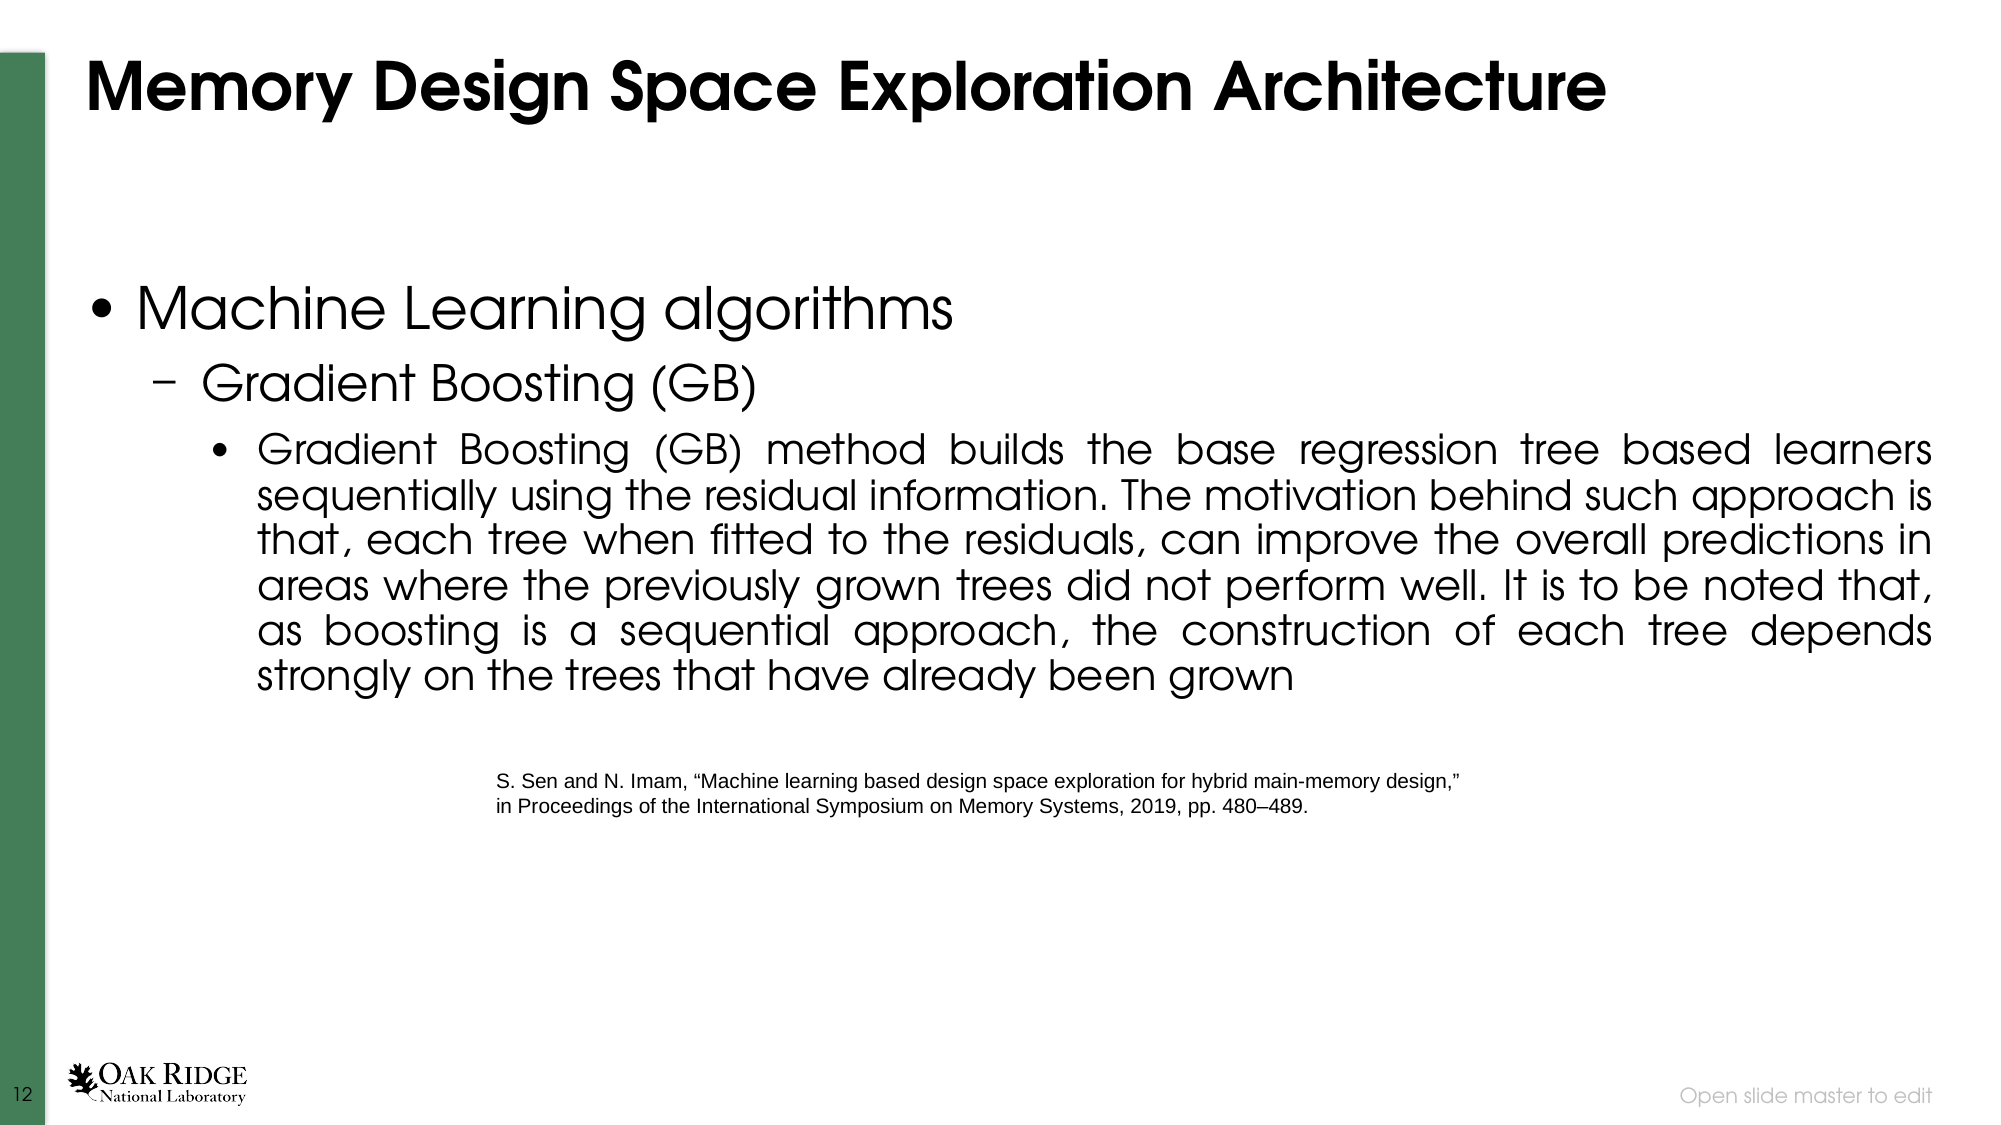

# Memory Design Space Exploration Architecture
Machine Learning algorithms
Gradient Boosting (GB)
Gradient Boosting (GB) method builds the base regression tree based learners sequentially using the residual information. The motivation behind such approach is that, each tree when fitted to the residuals, can improve the overall predictions in areas where the previously grown trees did not perform well. It is to be noted that, as boosting is a sequential approach, the construction of each tree depends strongly on the trees that have already been grown

S. Sen and N. Imam, “Machine learning based design space exploration for hybrid main-memory design,” in Proceedings of the International Symposium on Memory Systems, 2019, pp. 480–489.